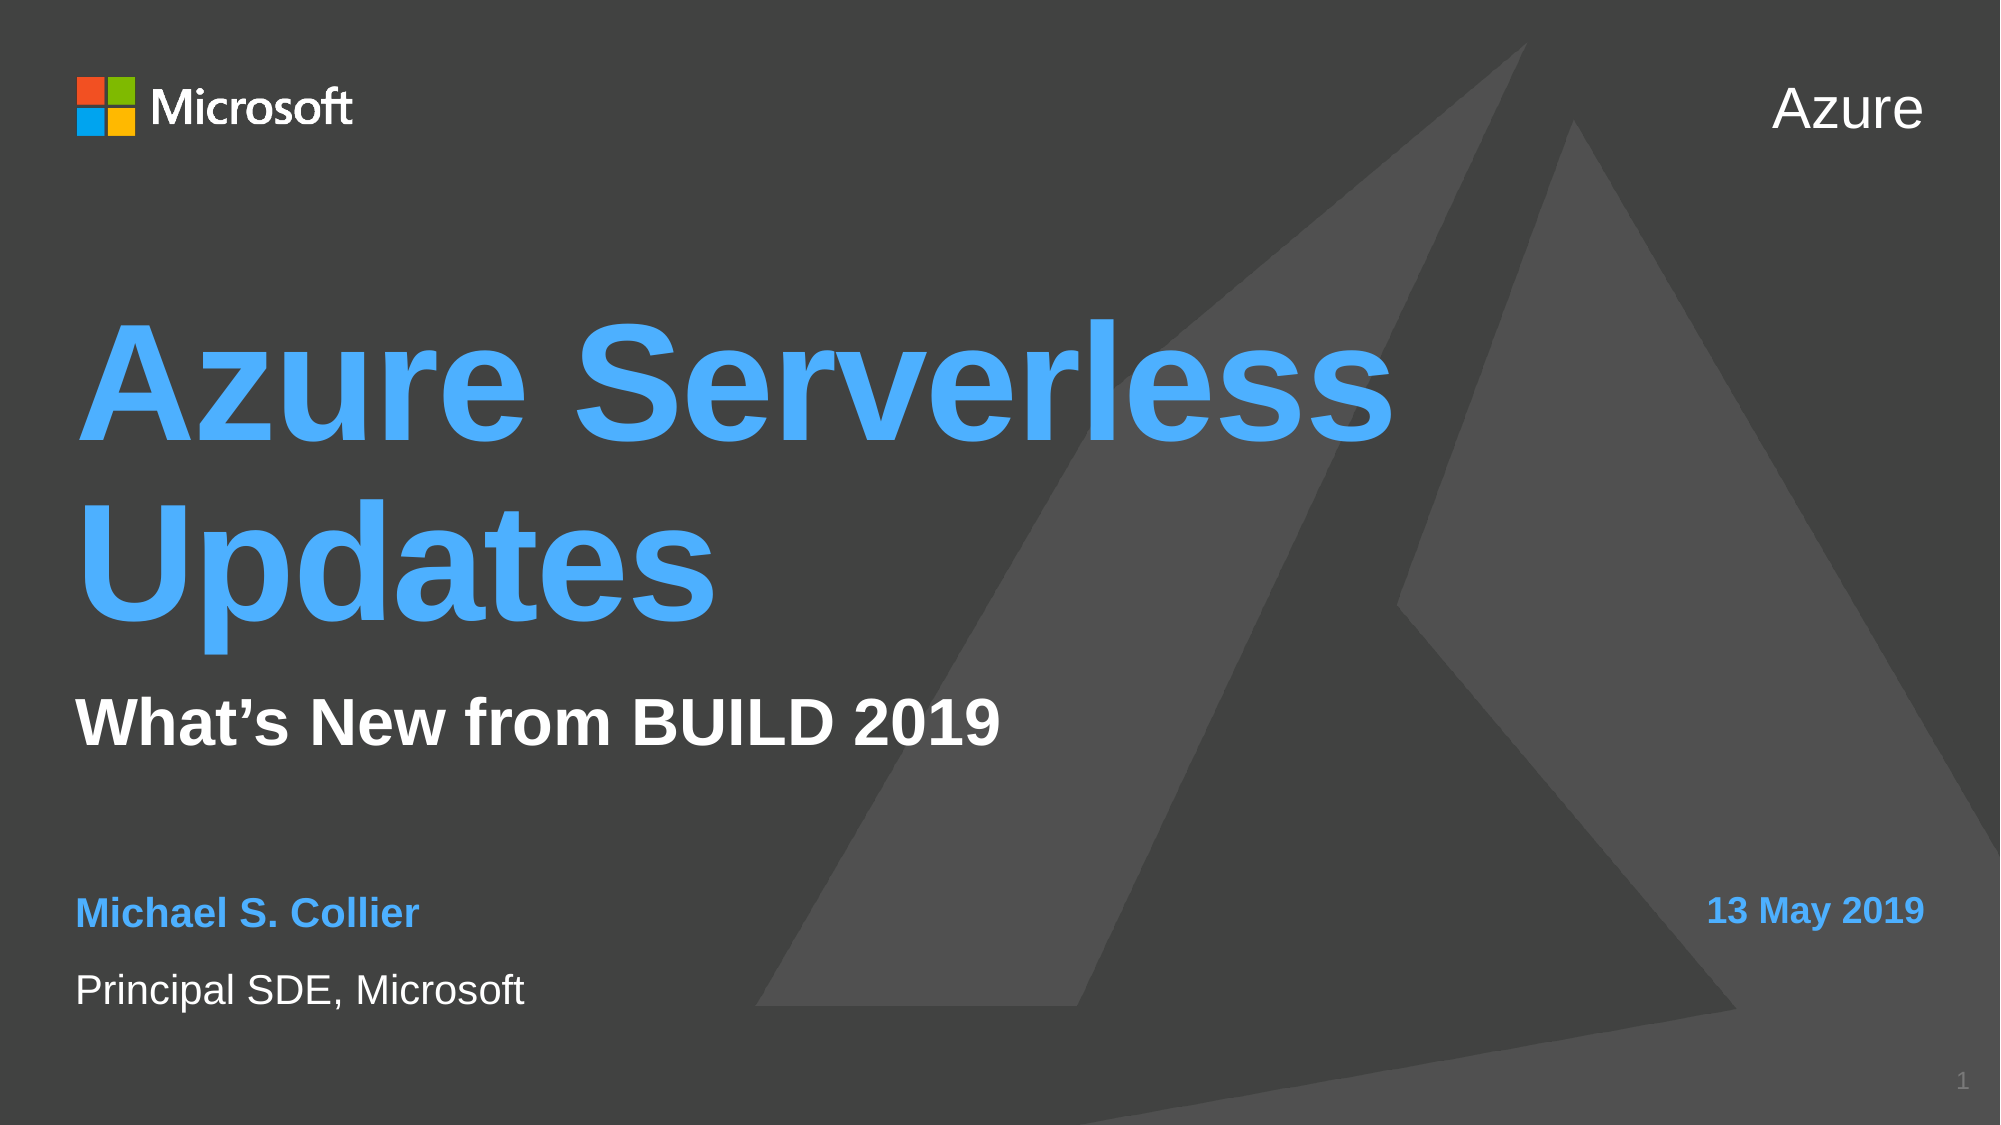

# Azure Serverless Updates
What’s New from BUILD 2019
13 May 2019
Michael S. Collier

Principal SDE, Microsoft
1